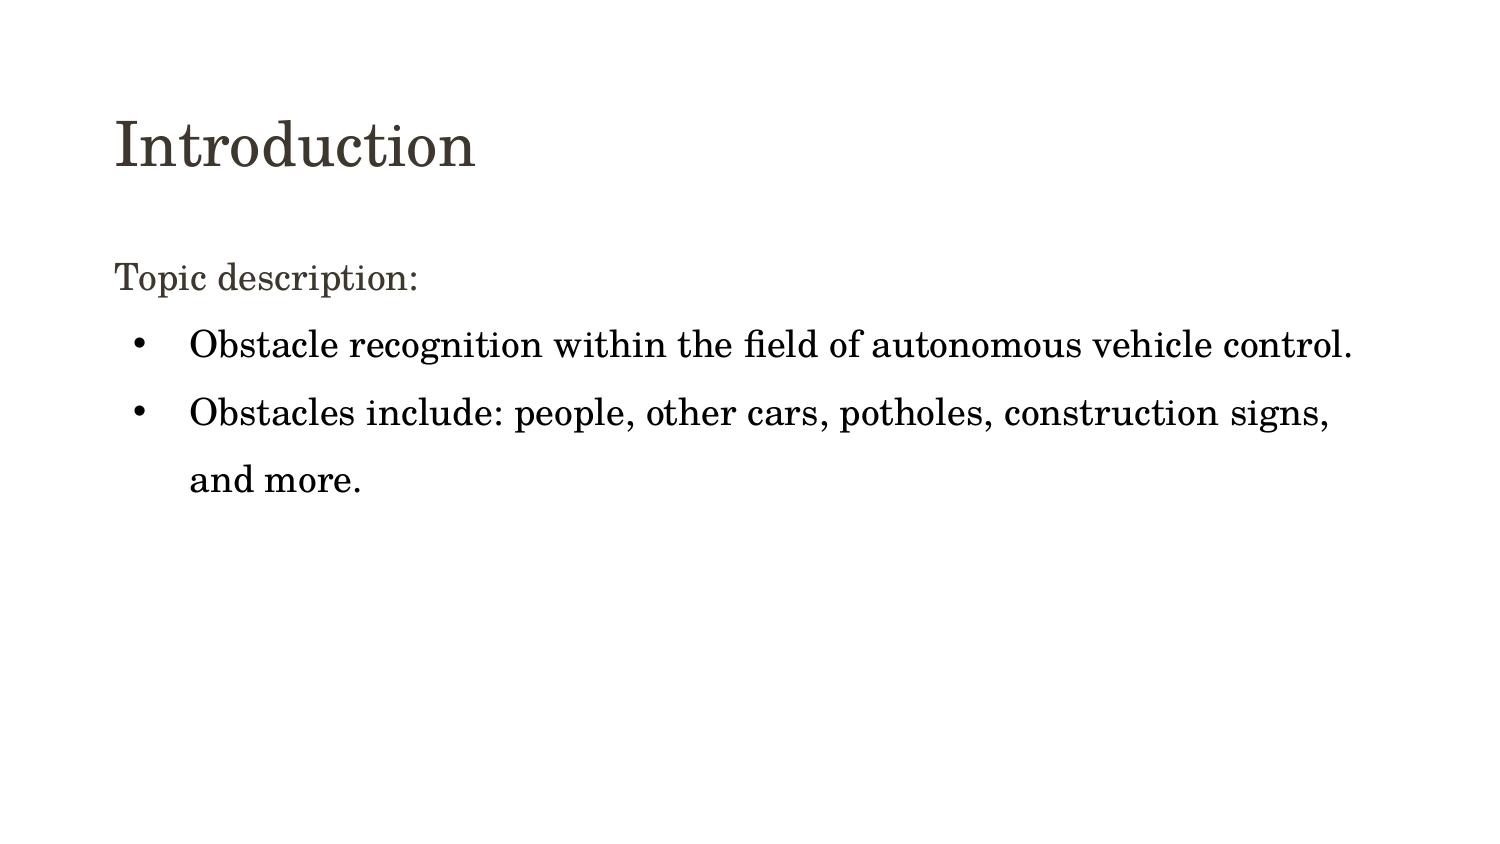

# Introduction
Topic description:
Obstacle recognition within the field of autonomous vehicle control.
Obstacles include: people, other cars, potholes, construction signs, and more.